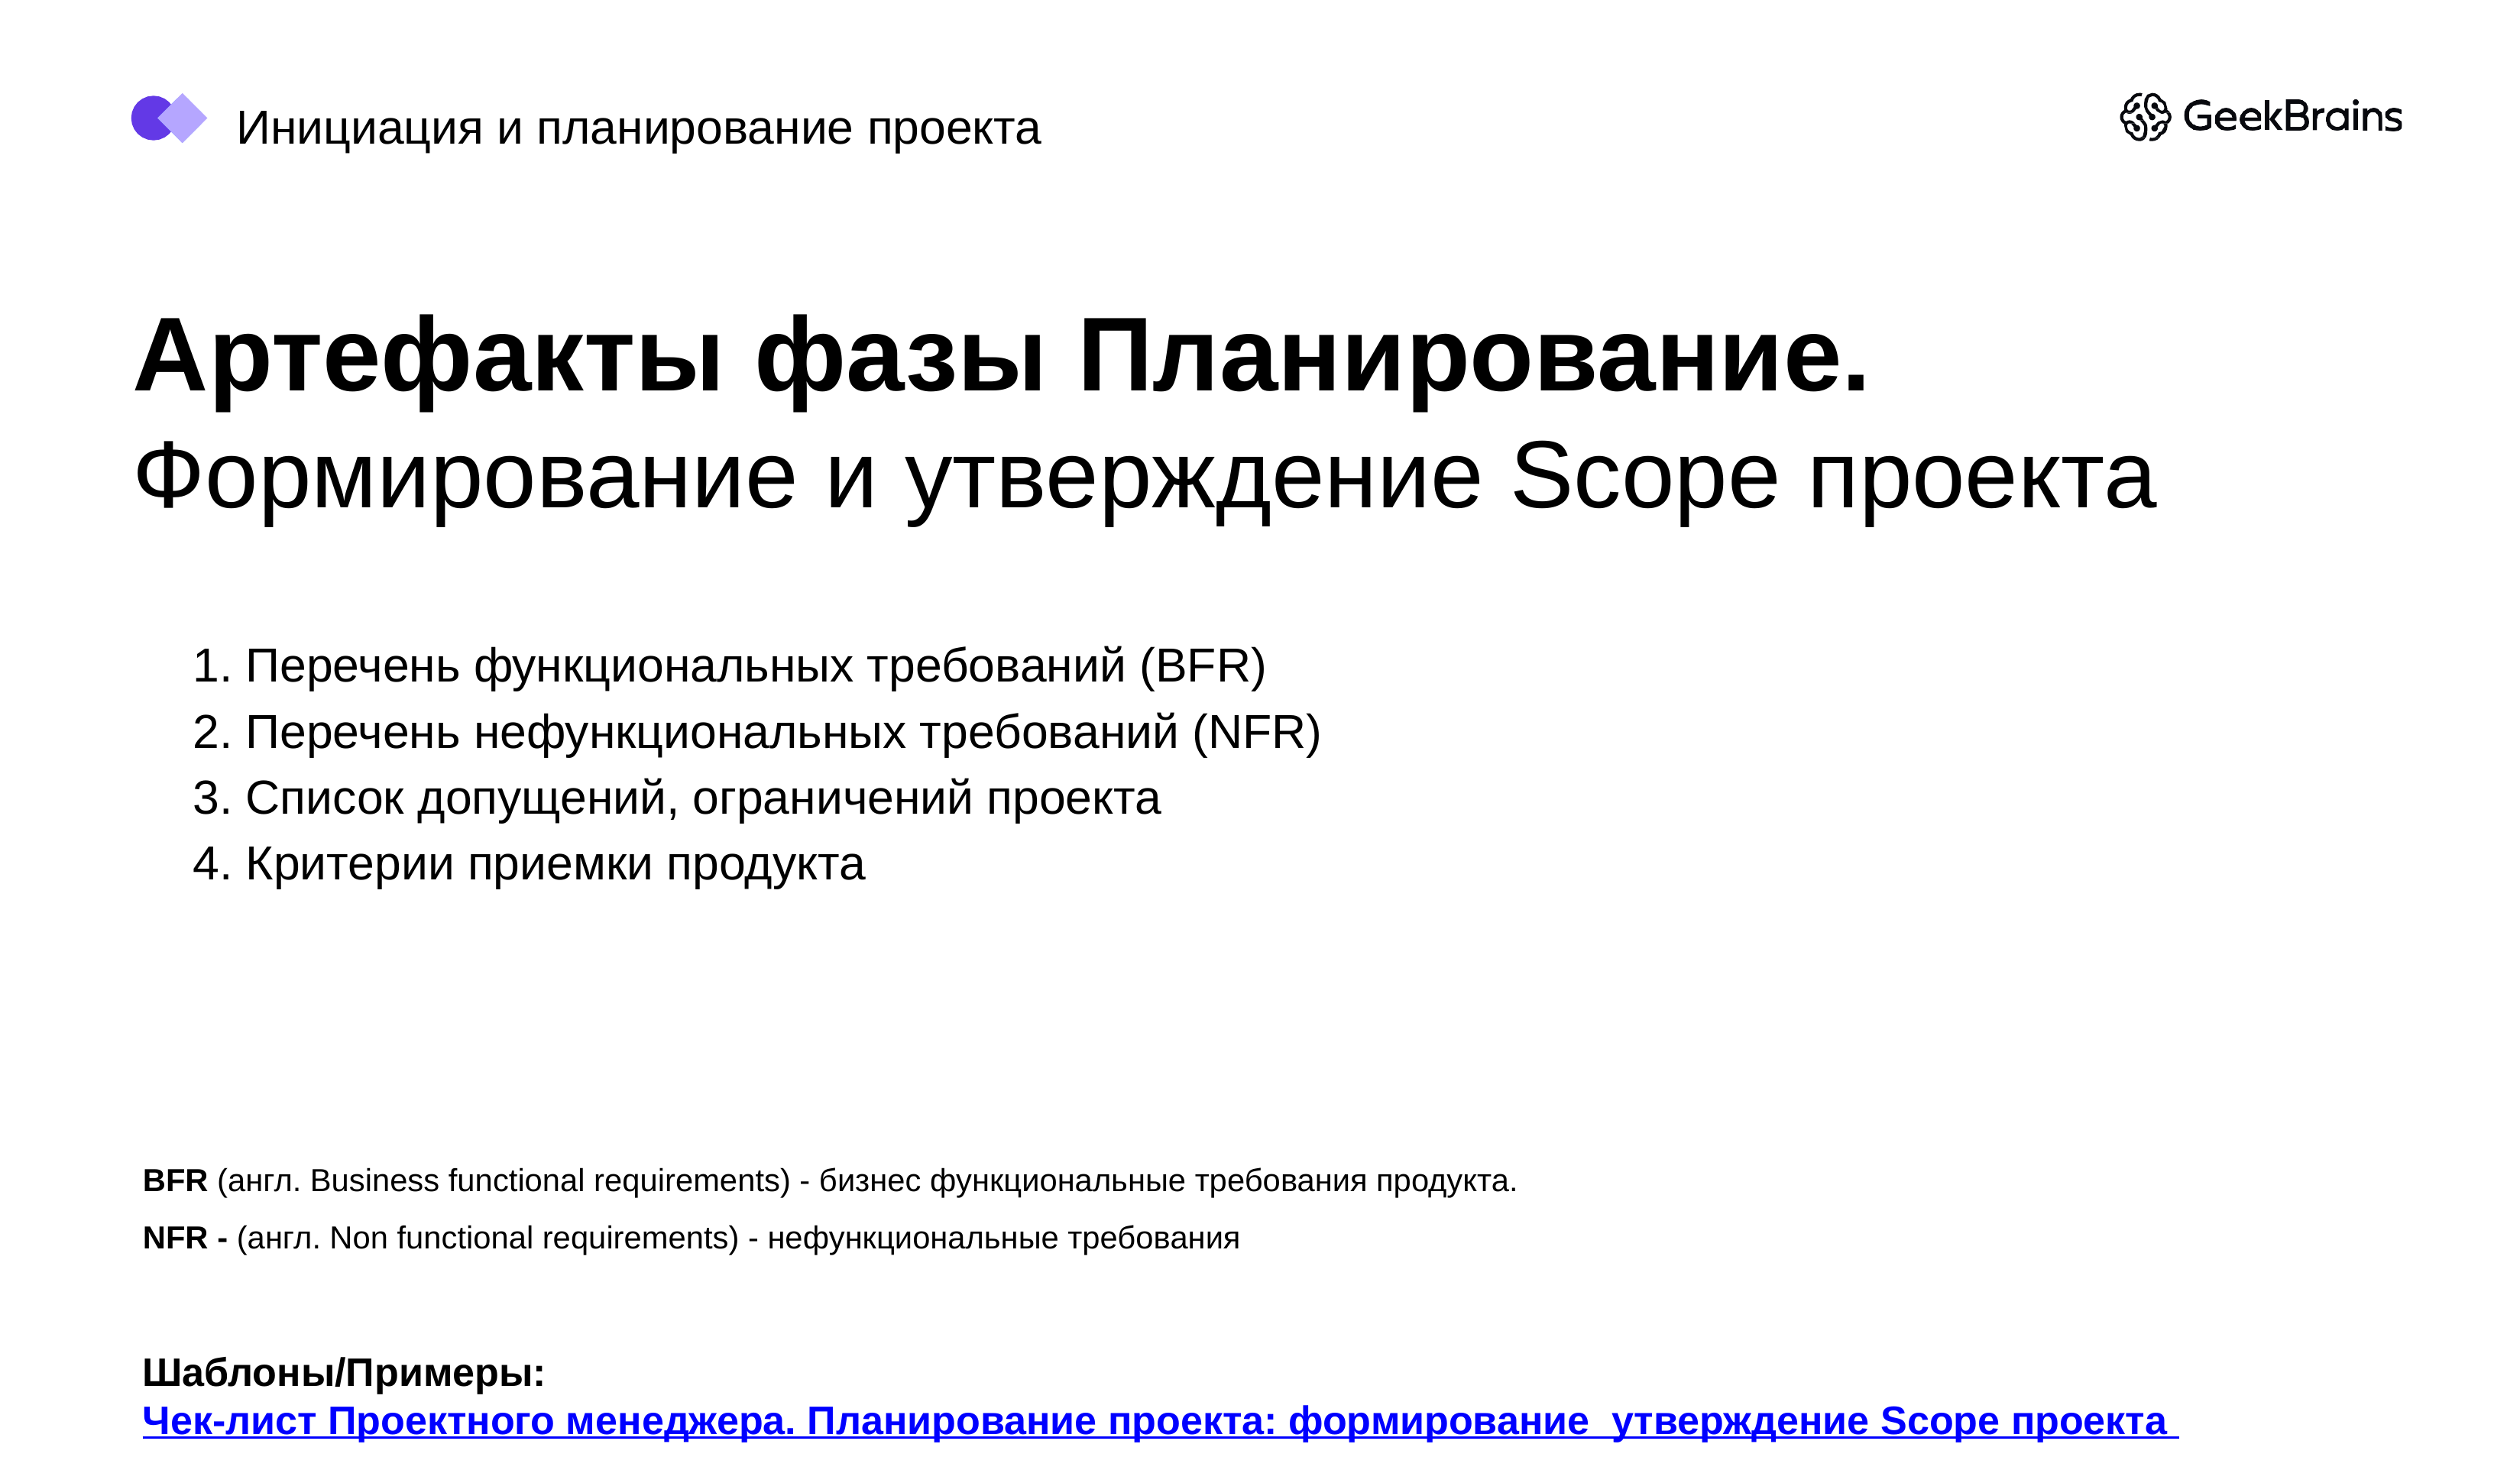

Инициация и планирование проекта

Артефакты фазы Планирование. Формирование и утверждение Scope проекта
Перечень функциональных требований (BFR)
Перечень нефункциональных требований (NFR)
Список допущений, ограничений проекта
Критерии приемки продукта
BFR (англ. Business functional requirements) - бизнес функциональные требования продукта.
NFR - (англ. Non functional requirements) - нефункциональные требования

Шаблоны/Примеры: Чек-лист Проектного менеджера. Планирование проекта: формирование  утверждение Scope проекта